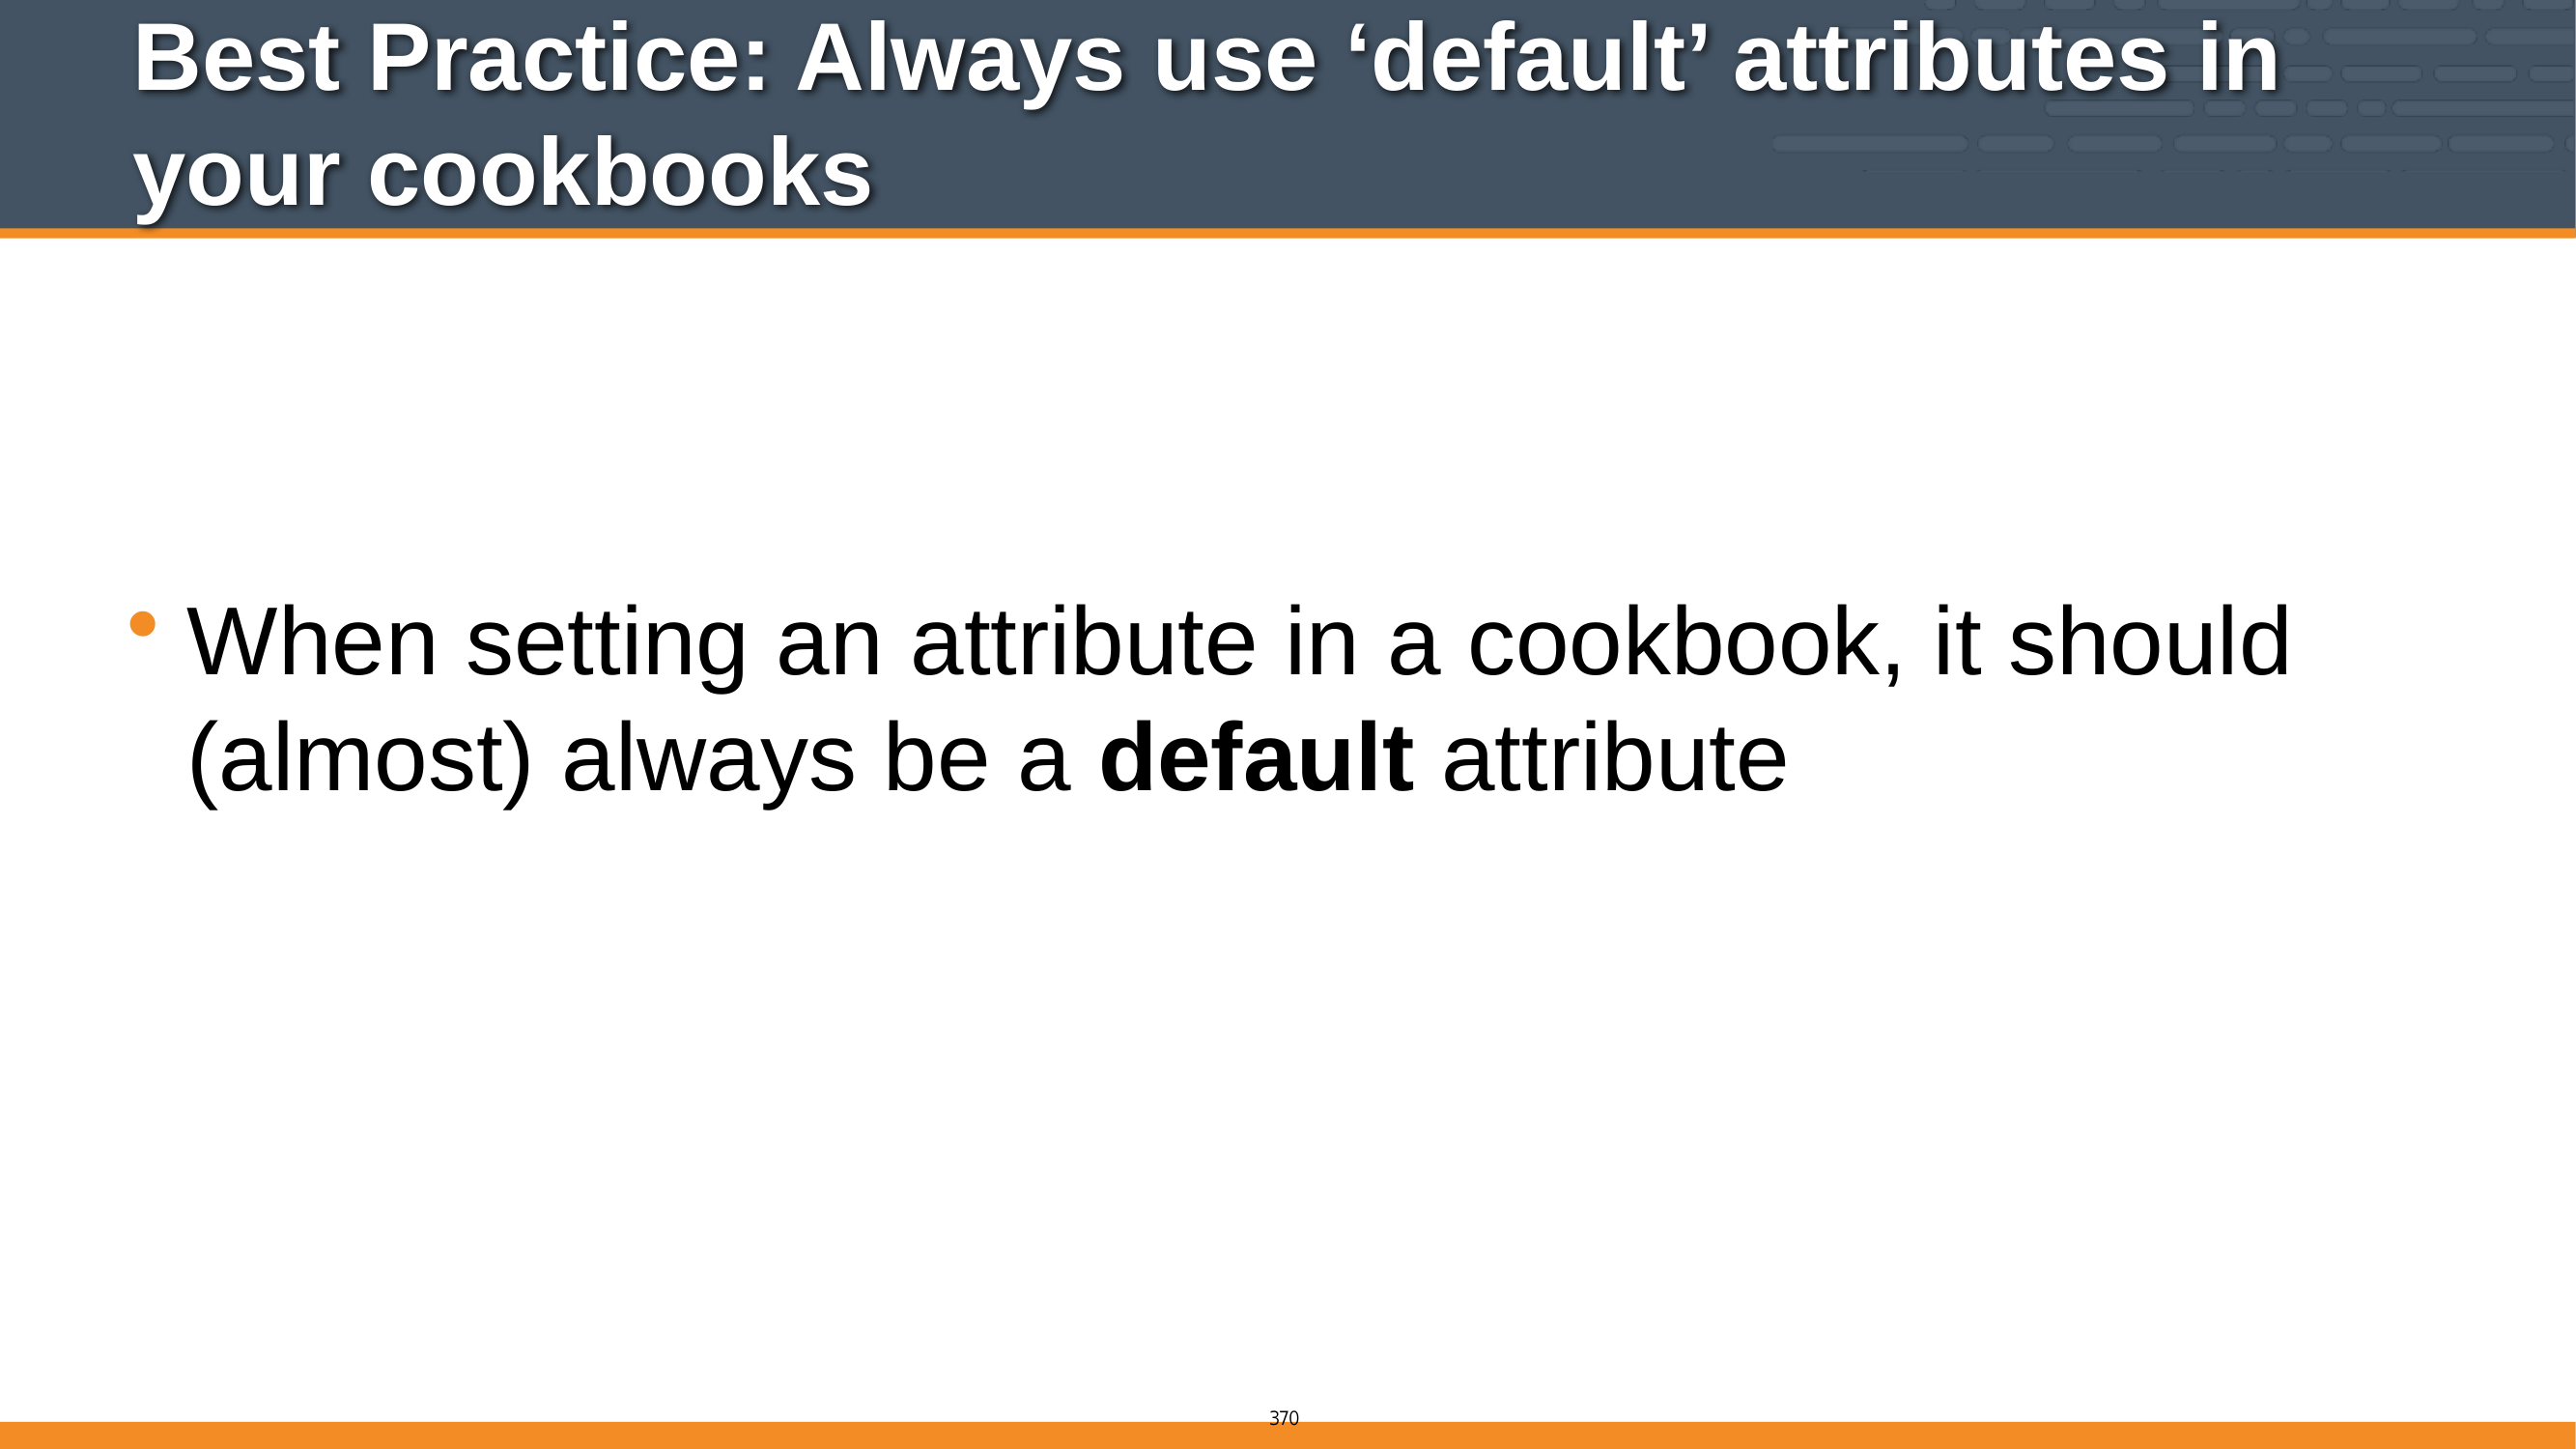

# Best Practice: Always use ‘default’ attributes in your cookbooks

When setting an attribute in a cookbook, it should (almost) always be a default attribute
370